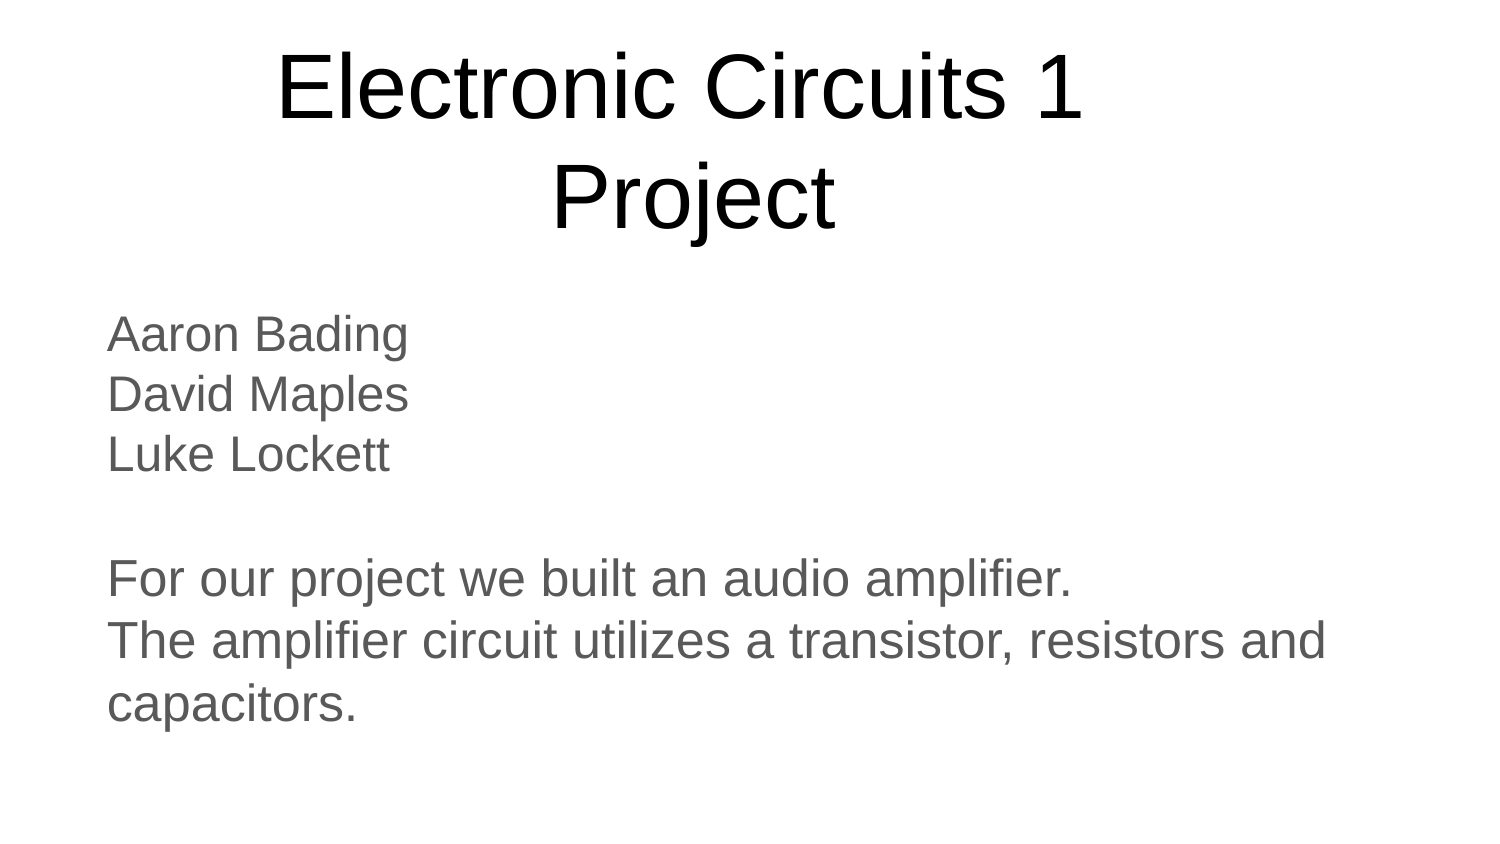

# Electronic Circuits 1
Project

Aaron Bading
David Maples
Luke Lockett

For our project we built an audio amplifier.
The amplifier circuit utilizes a transistor, resistors and capacitors.